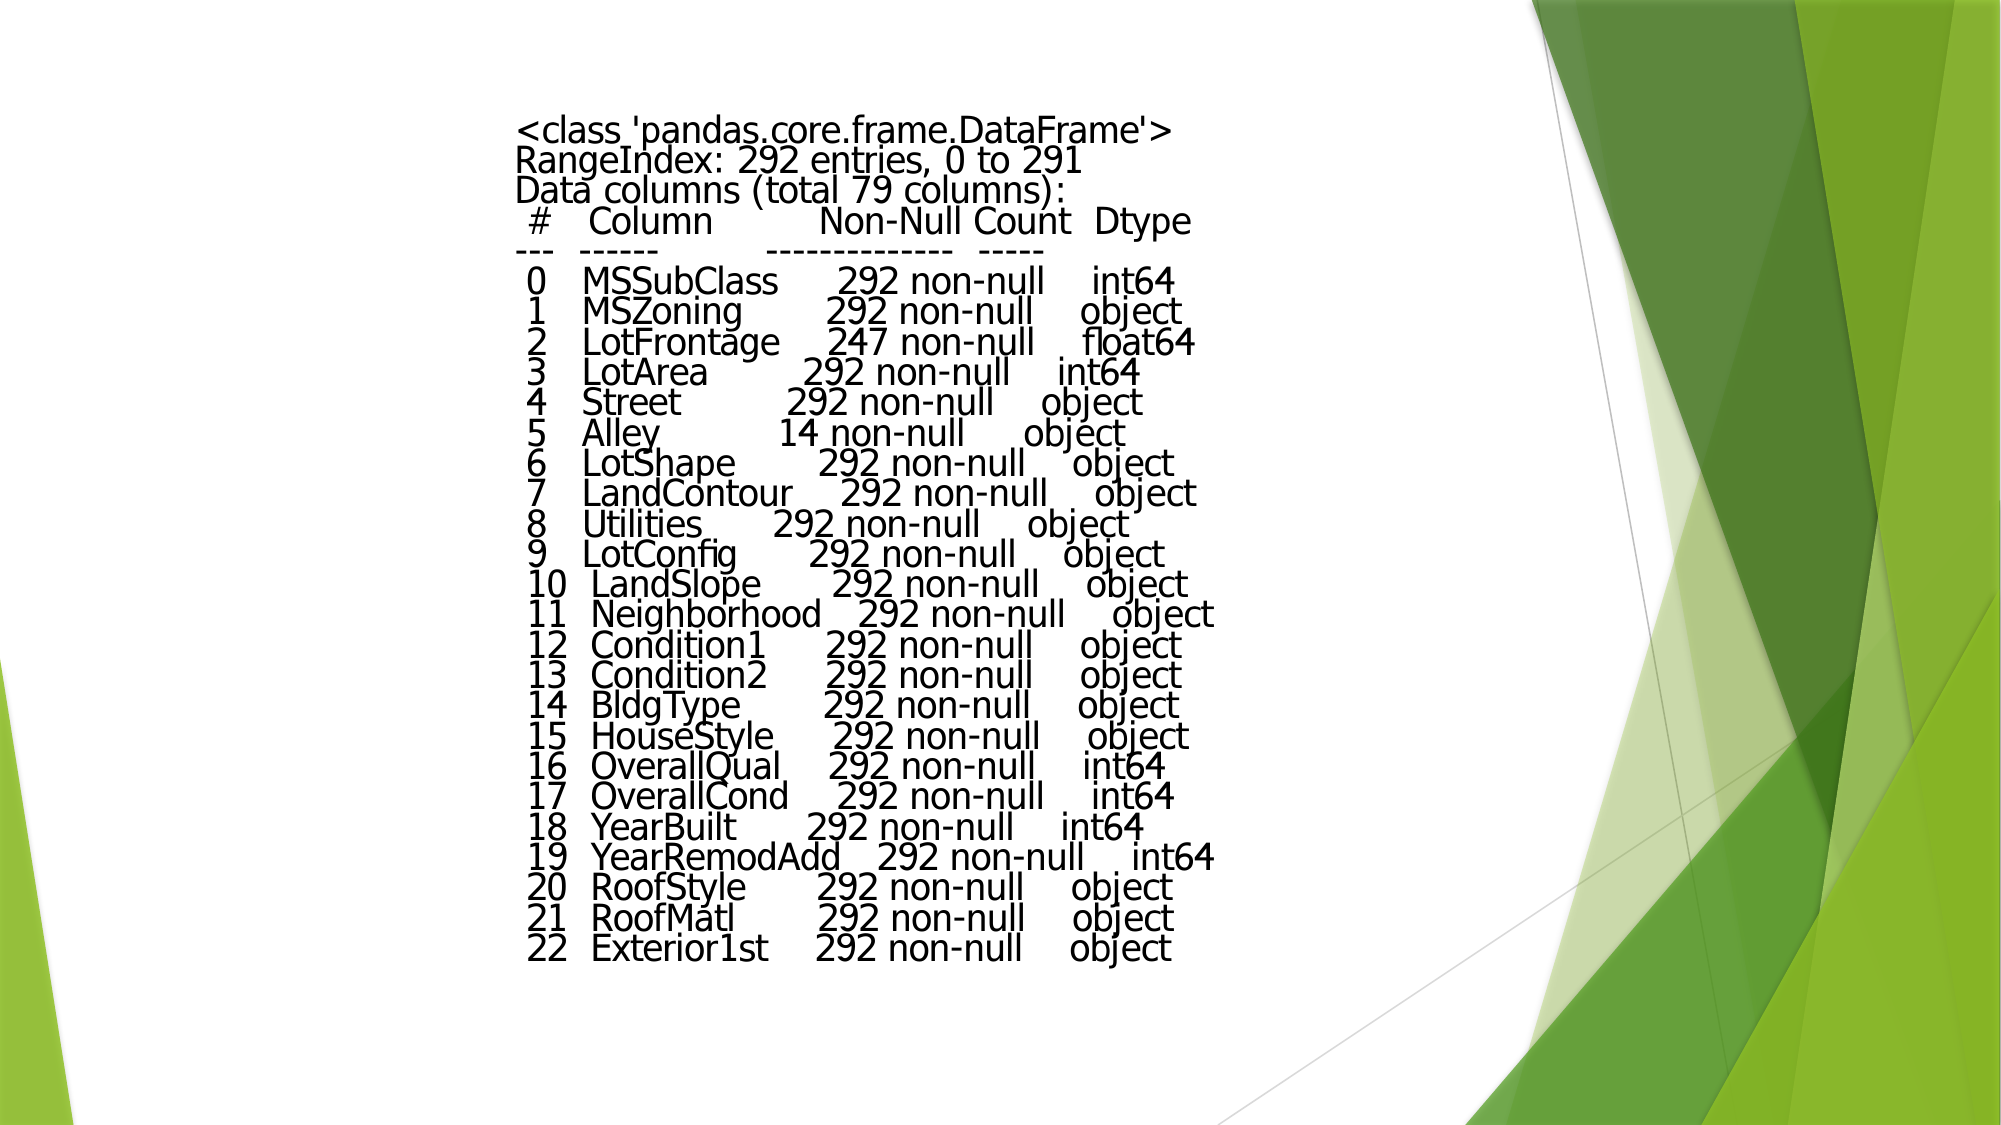

<class 'pandas.core.frame.DataFrame'>
RangeIndex: 292 entries, 0 to 291
Data columns (total 79 columns):
 #   Column         Non-Null Count  Dtype
---  ------         --------------  -----
 0   MSSubClass     292 non-null    int64
 1   MSZoning       292 non-null    object
 2   LotFrontage    247 non-null    float64
 3   LotArea        292 non-null    int64
 4   Street         292 non-null    object
 5   Alley          14 non-null     object
 6   LotShape       292 non-null    object
 7   LandContour    292 non-null    object
 8   Utilities      292 non-null    object
 9   LotConfig      292 non-null    object
 10  LandSlope      292 non-null    object
 11  Neighborhood   292 non-null    object
 12  Condition1     292 non-null    object
 13  Condition2     292 non-null    object
 14  BldgType       292 non-null    object
 15  HouseStyle     292 non-null    object
 16  OverallQual    292 non-null    int64
 17  OverallCond    292 non-null    int64
 18  YearBuilt      292 non-null    int64
 19  YearRemodAdd   292 non-null    int64
 20  RoofStyle      292 non-null    object
 21  RoofMatl       292 non-null    object
 22  Exterior1st    292 non-null    object